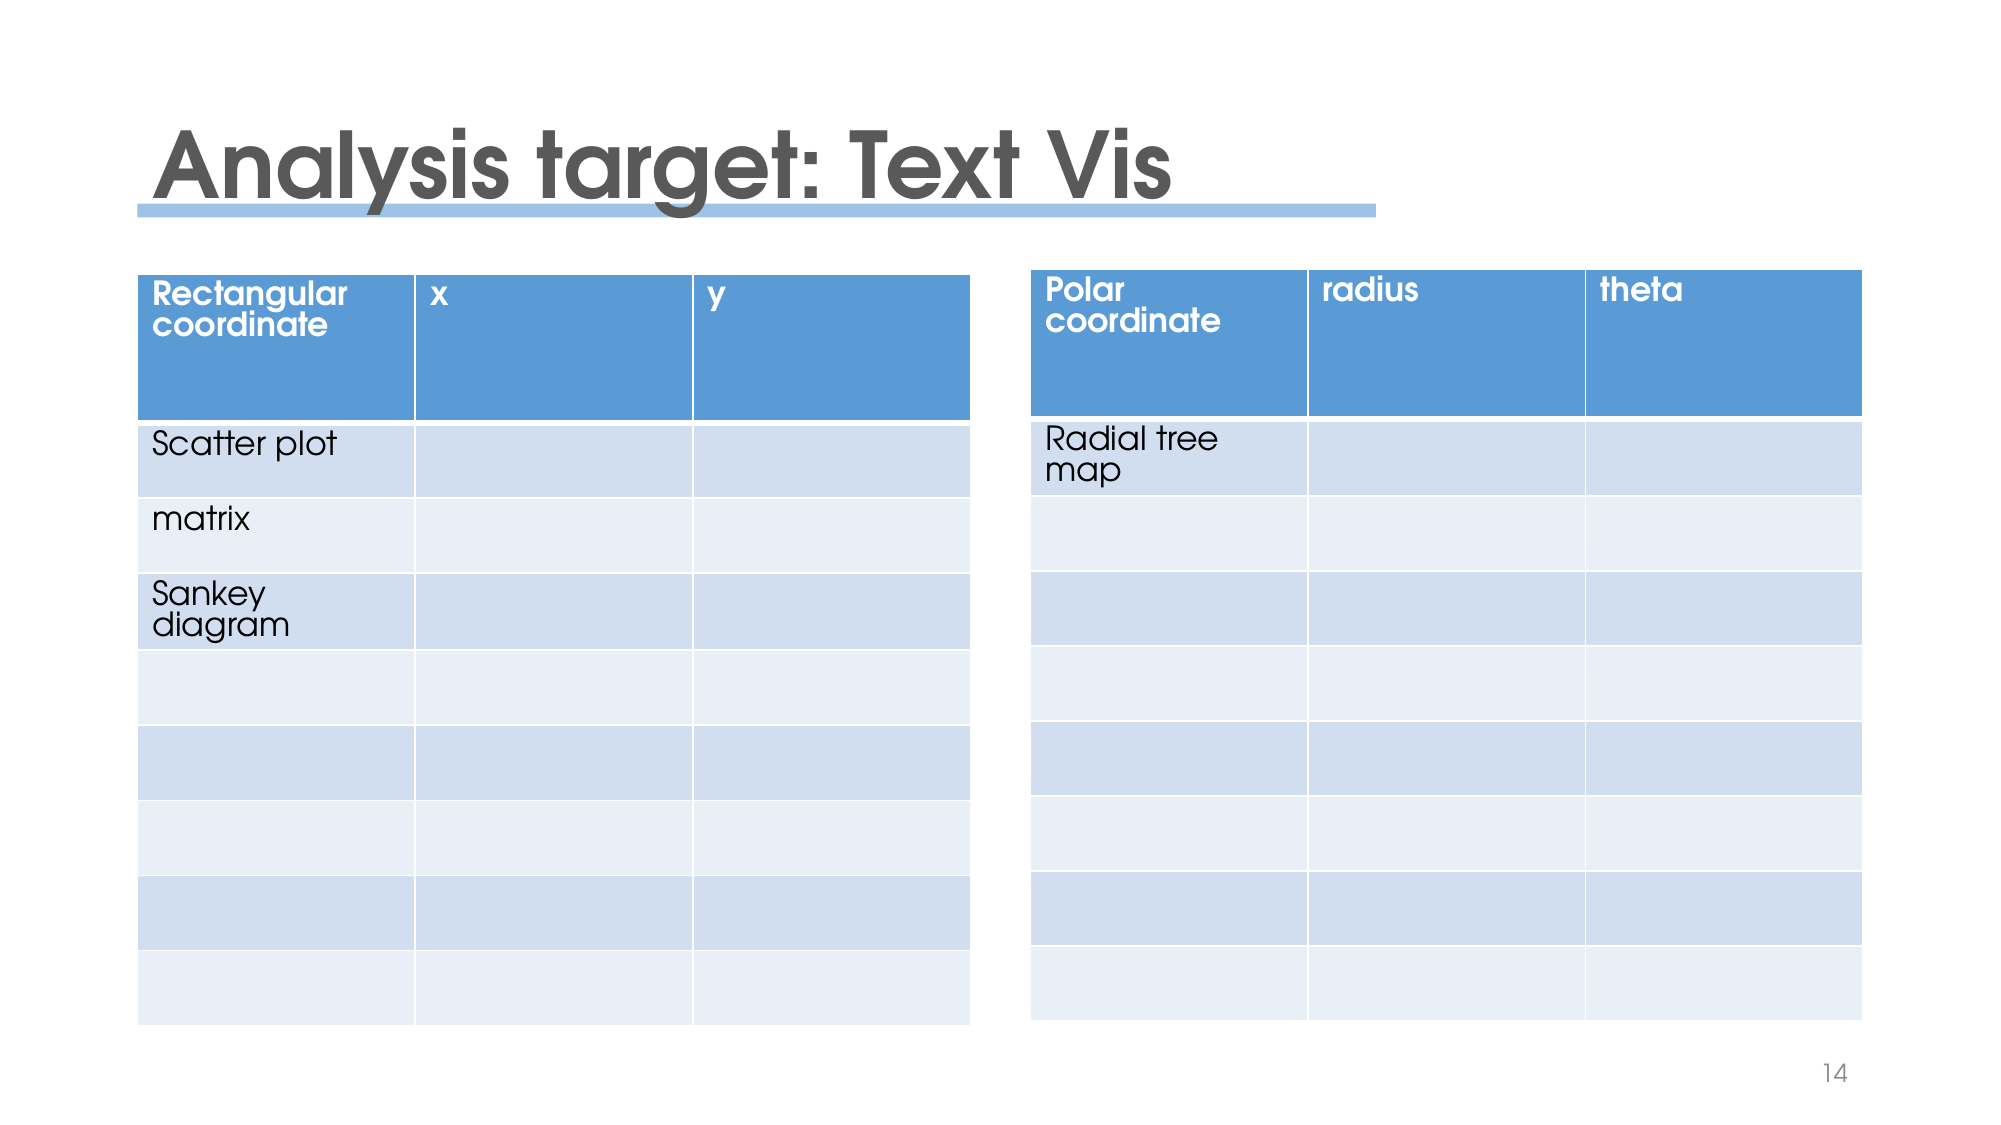

# Analysis target: Text Vis

| Polar coordinate | radius | theta |
| --- | --- | --- |
| Radial tree map |  |  |
|  |  |  |
|  |  |  |
|  |  |  |
|  |  |  |
|  |  |  |
|  |  |  |
|  |  |  |
| Rectangular coordinate | x | y |
| --- | --- | --- |
| Scatter plot |  |  |
| matrix |  |  |
| Sankey diagram |  |  |
|  |  |  |
|  |  |  |
|  |  |  |
|  |  |  |
|  |  |  |
14